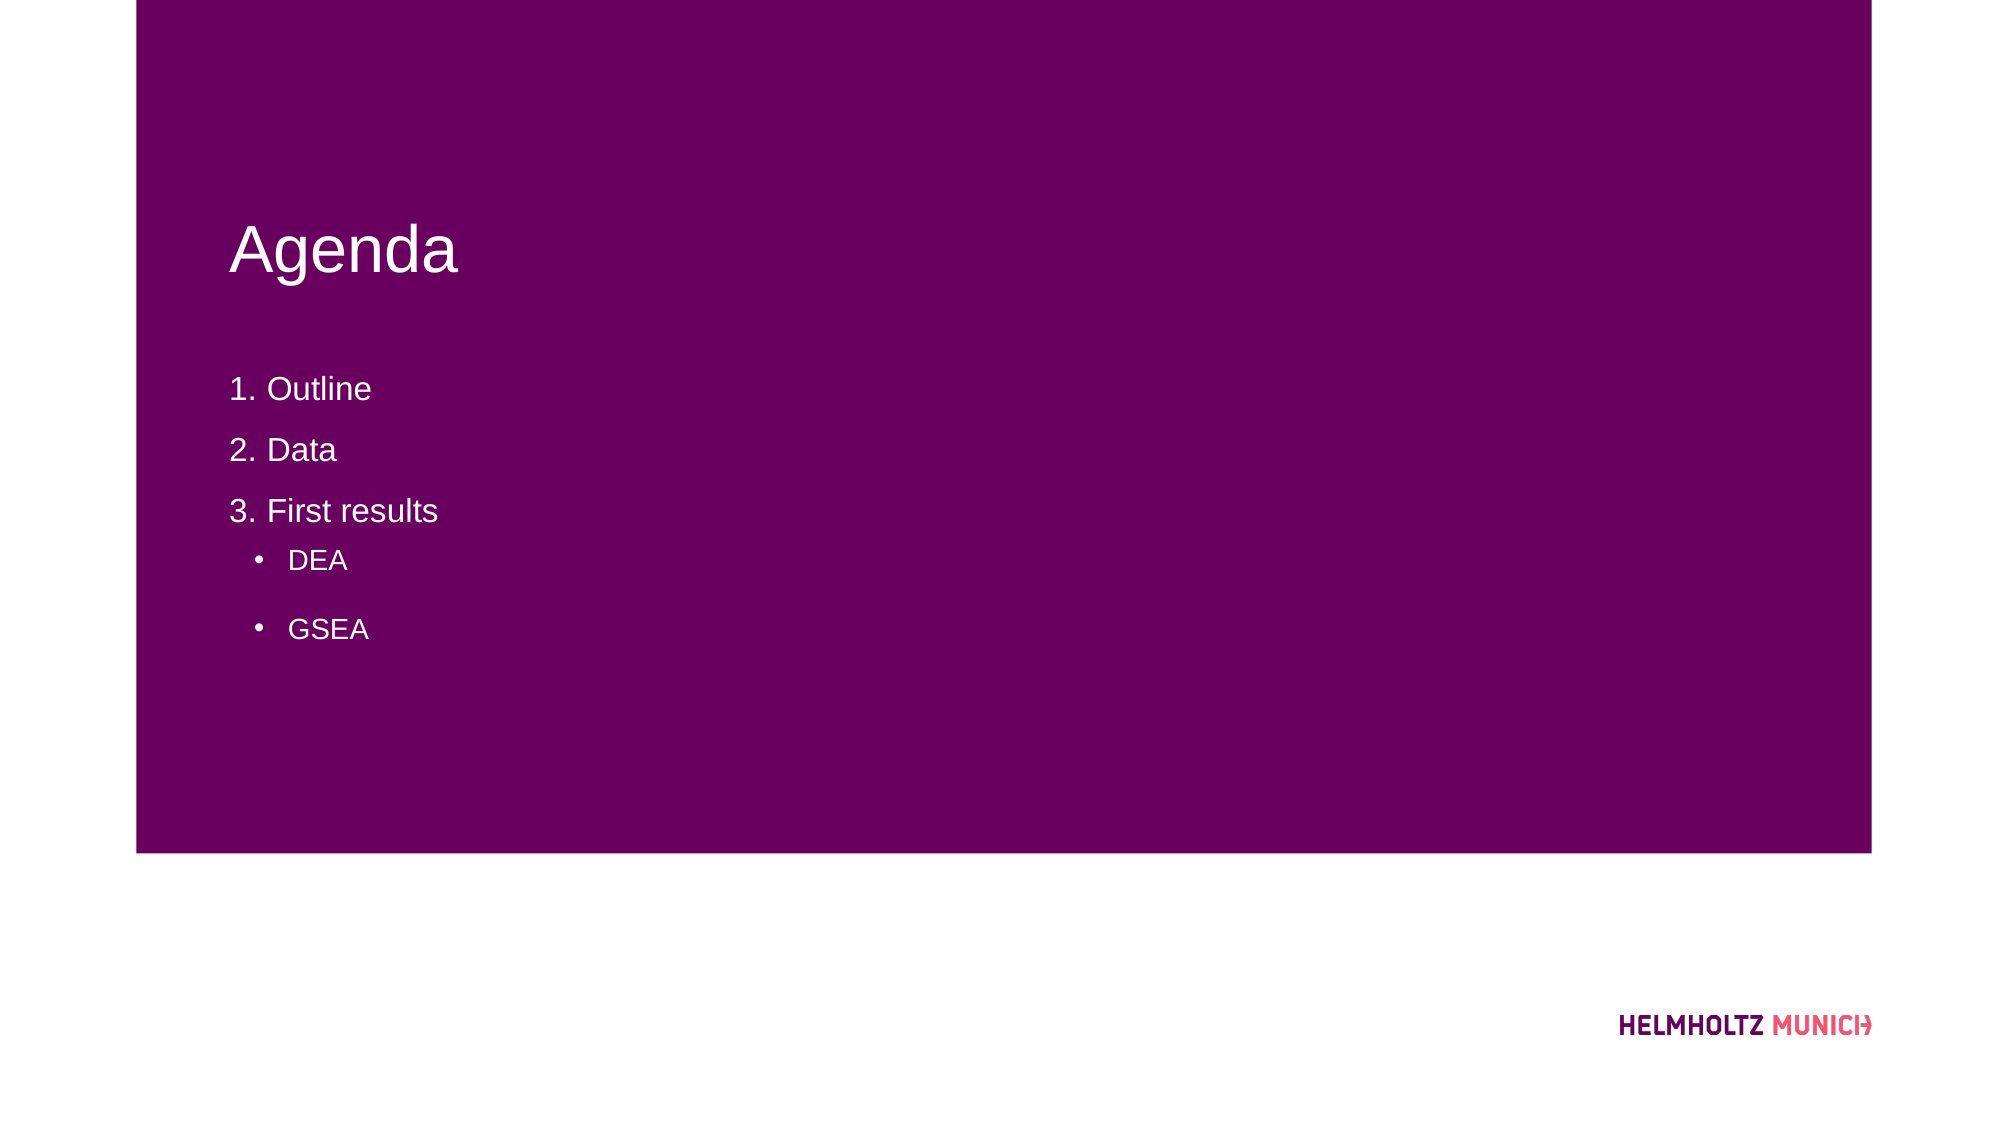

Agenda
Outline
Data
First results
DEA
GSEA